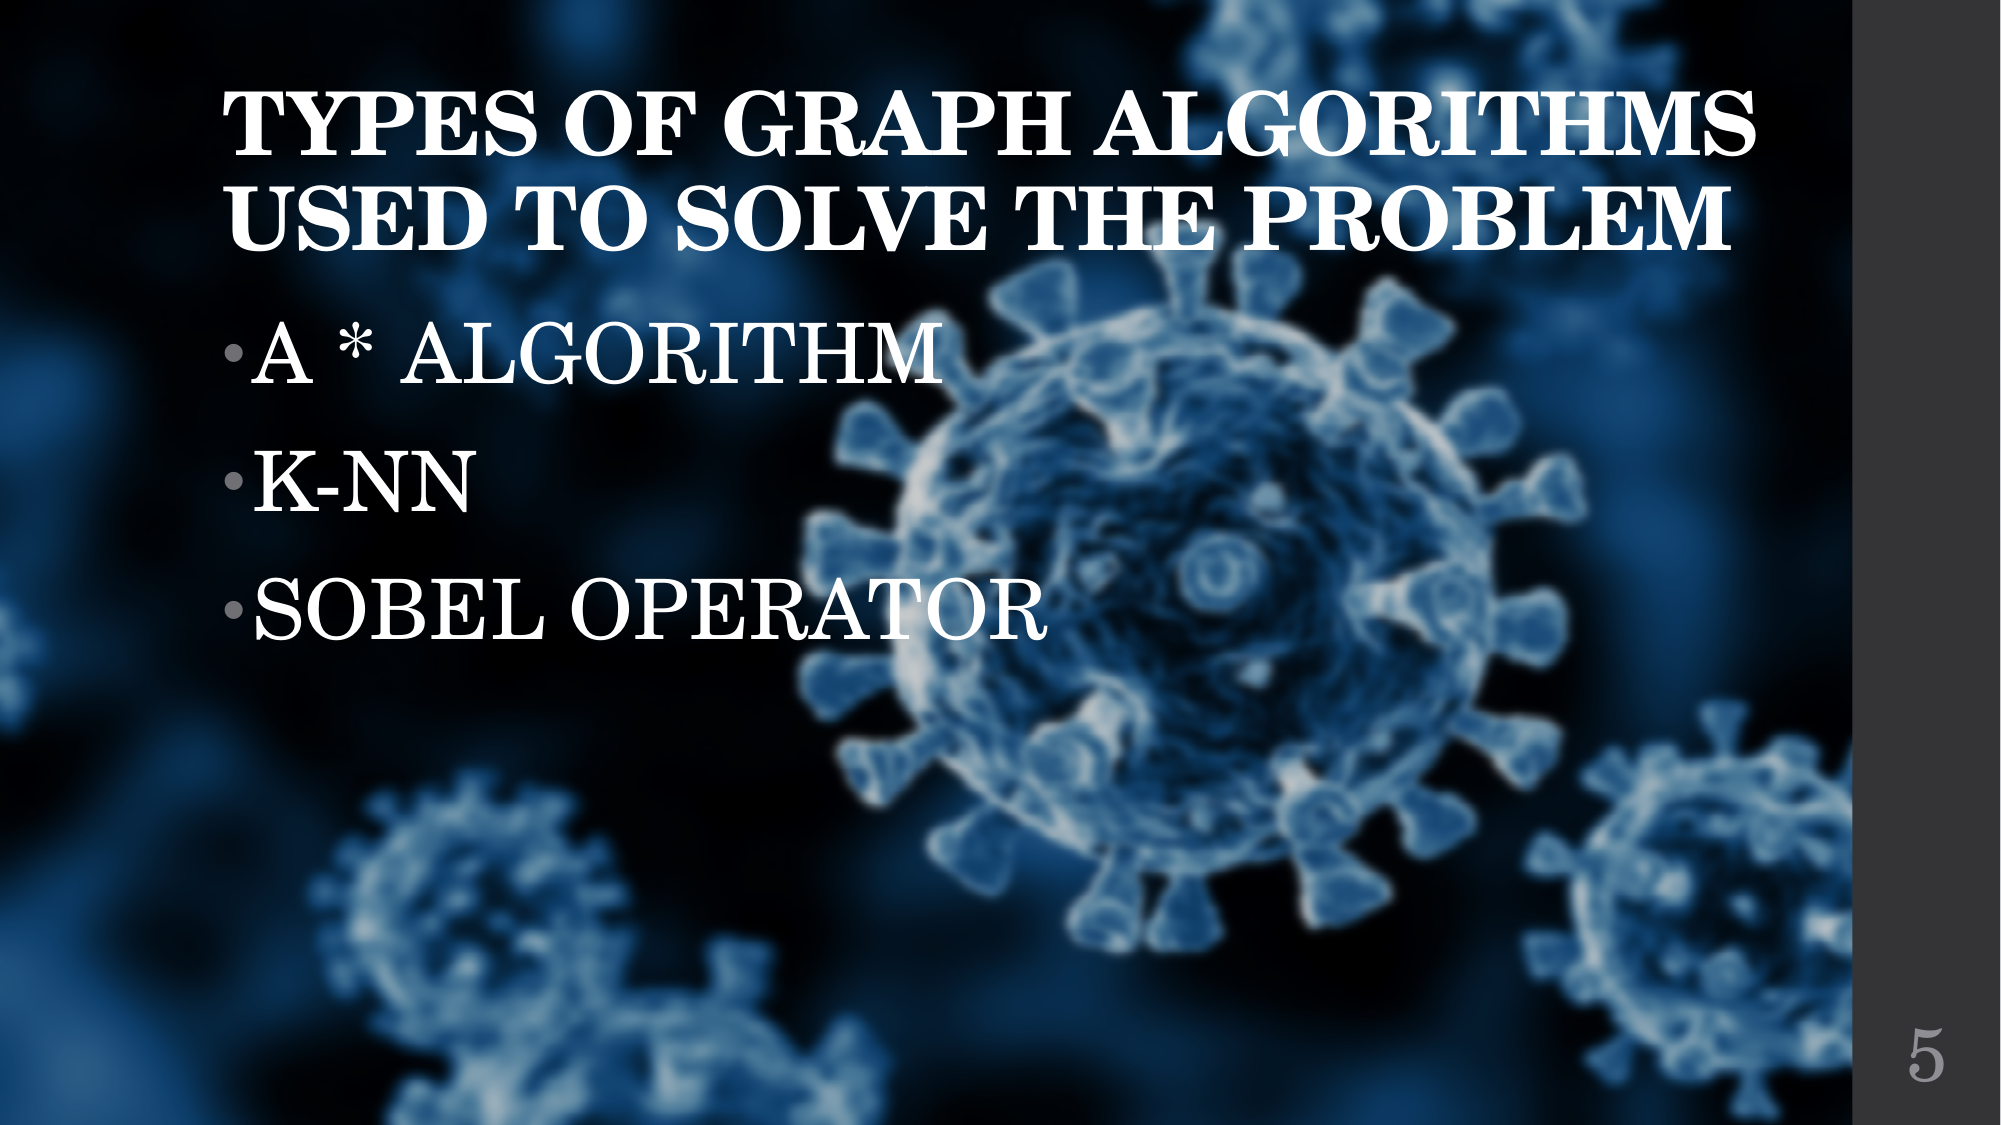

# TYPES OF GRAPH ALGORITHMS USED TO SOLVE THE PROBLEM
A * ALGORITHM
K-NN
SOBEL OPERATOR

5